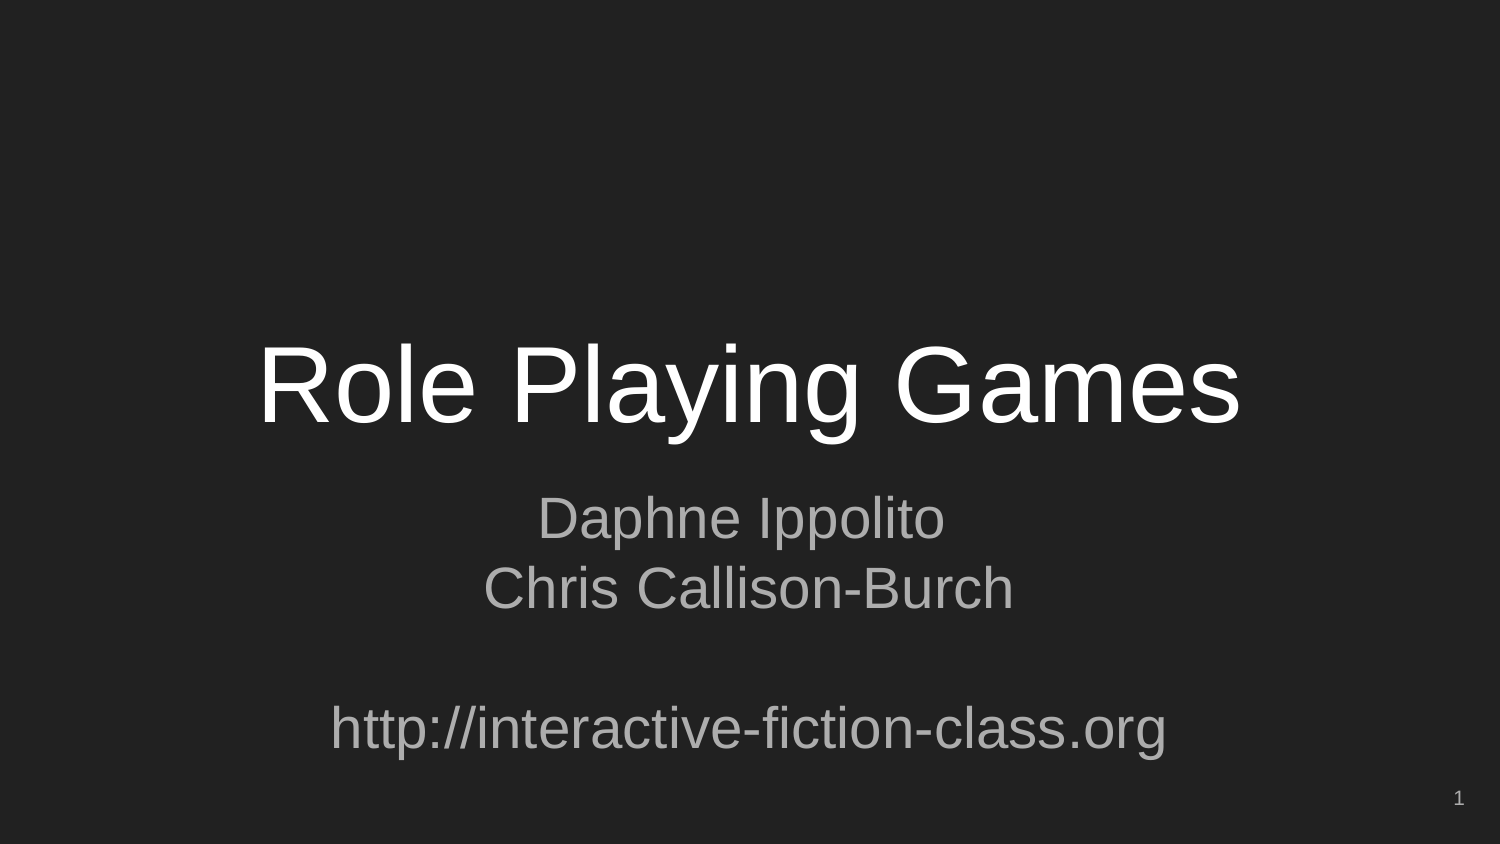

# Role Playing Games
Daphne Ippolito
Chris Callison-Burch

http://interactive-fiction-class.org

1